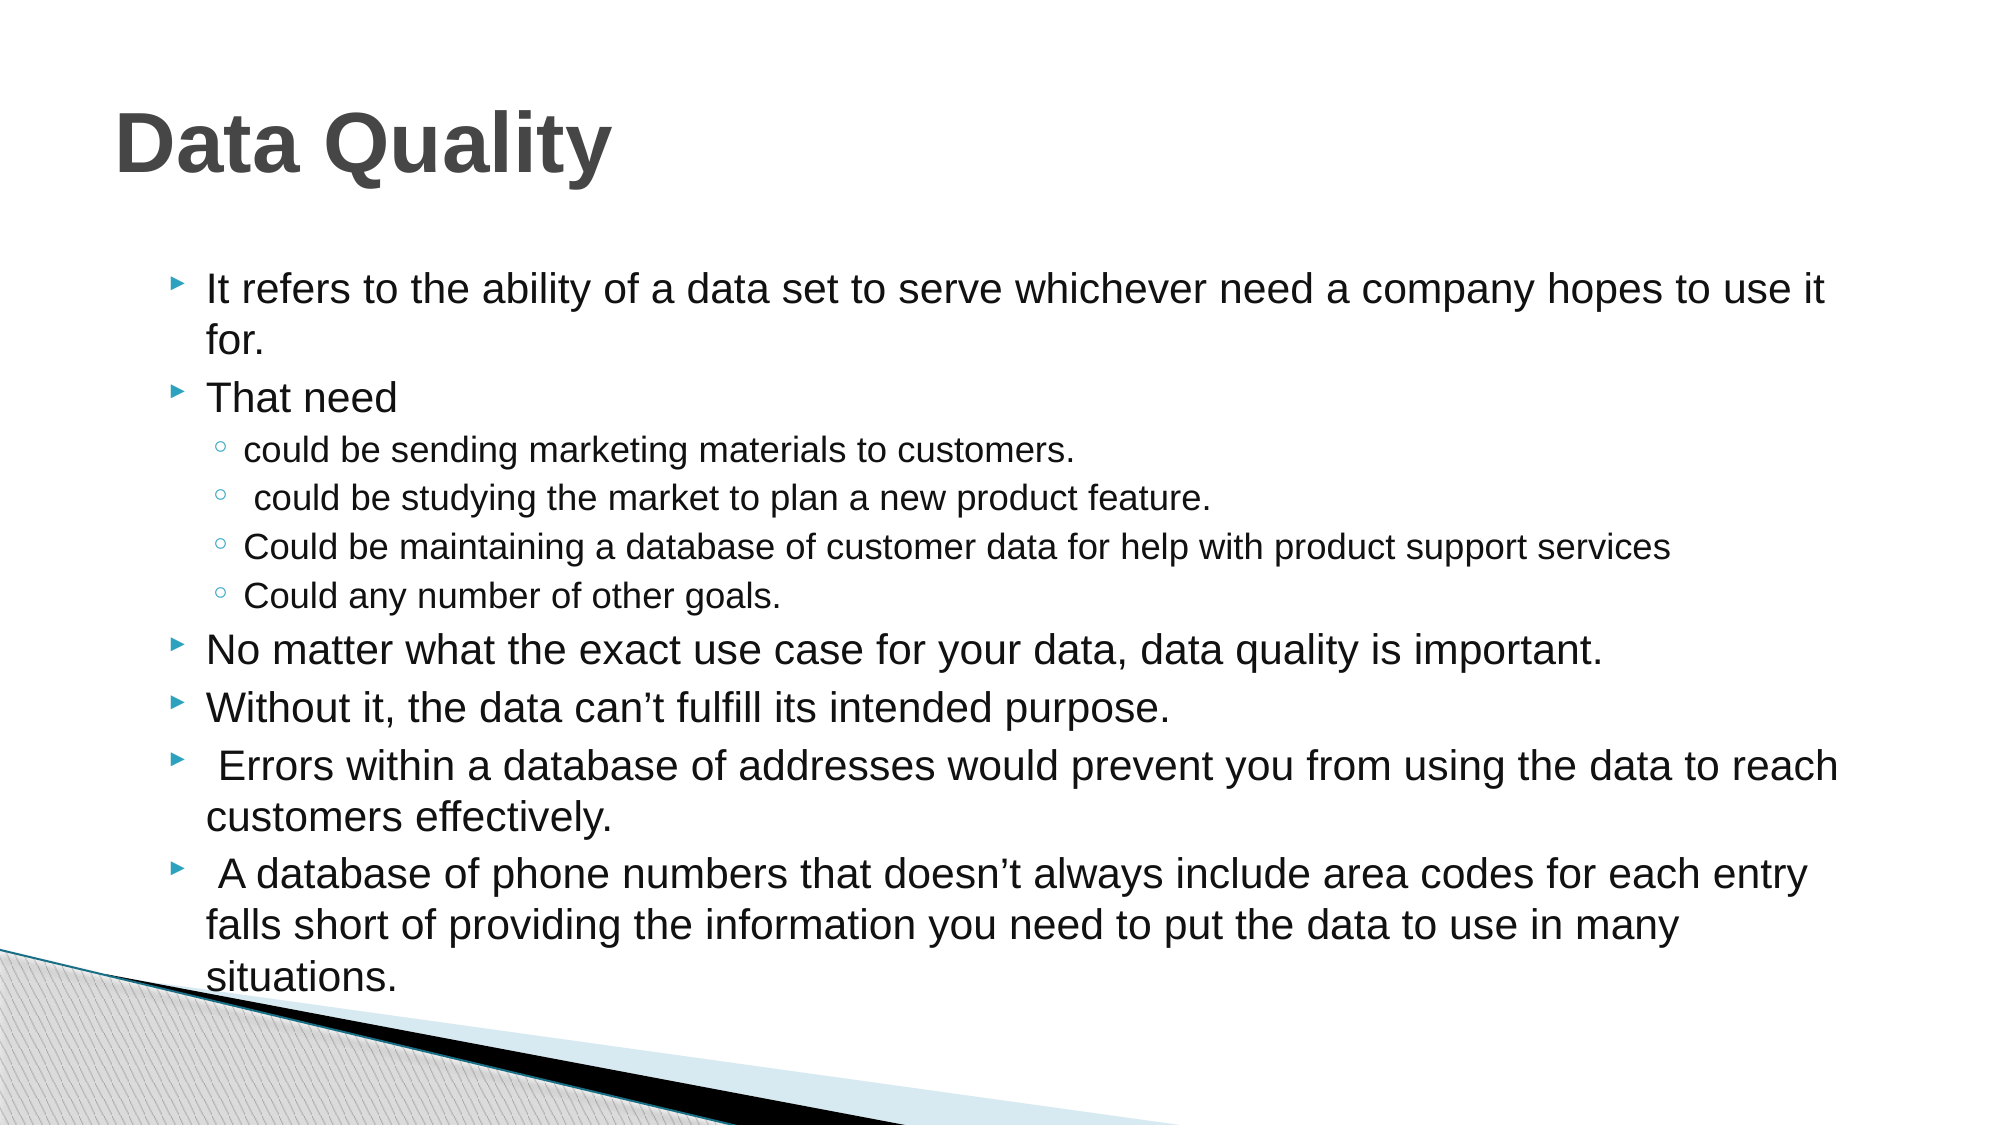

# Data Quality
It refers to the ability of a data set to serve whichever need a company hopes to use it for.
That need
could be sending marketing materials to customers.
 could be studying the market to plan a new product feature.
Could be maintaining a database of customer data for help with product support services
Could any number of other goals.
No matter what the exact use case for your data, data quality is important.
Without it, the data can’t fulfill its intended purpose.
 Errors within a database of addresses would prevent you from using the data to reach customers effectively.
 A database of phone numbers that doesn’t always include area codes for each entry falls short of providing the information you need to put the data to use in many situations.